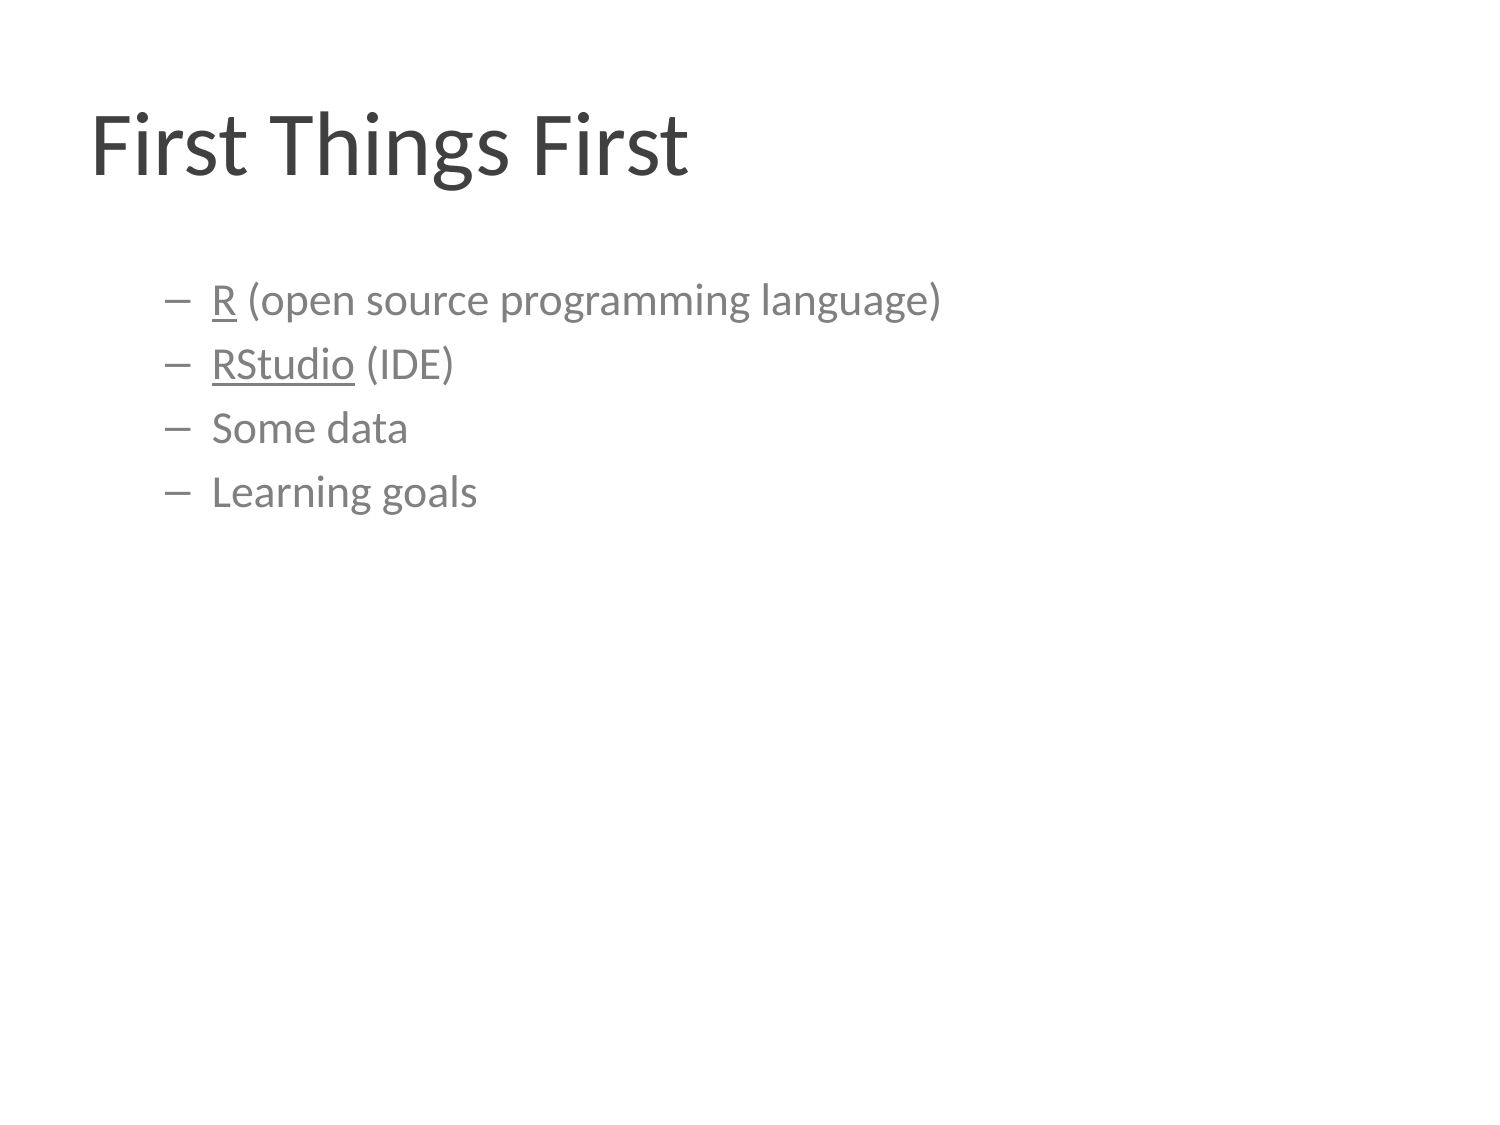

# First Things First
R (open source programming language)
RStudio (IDE)
Some data
Learning goals